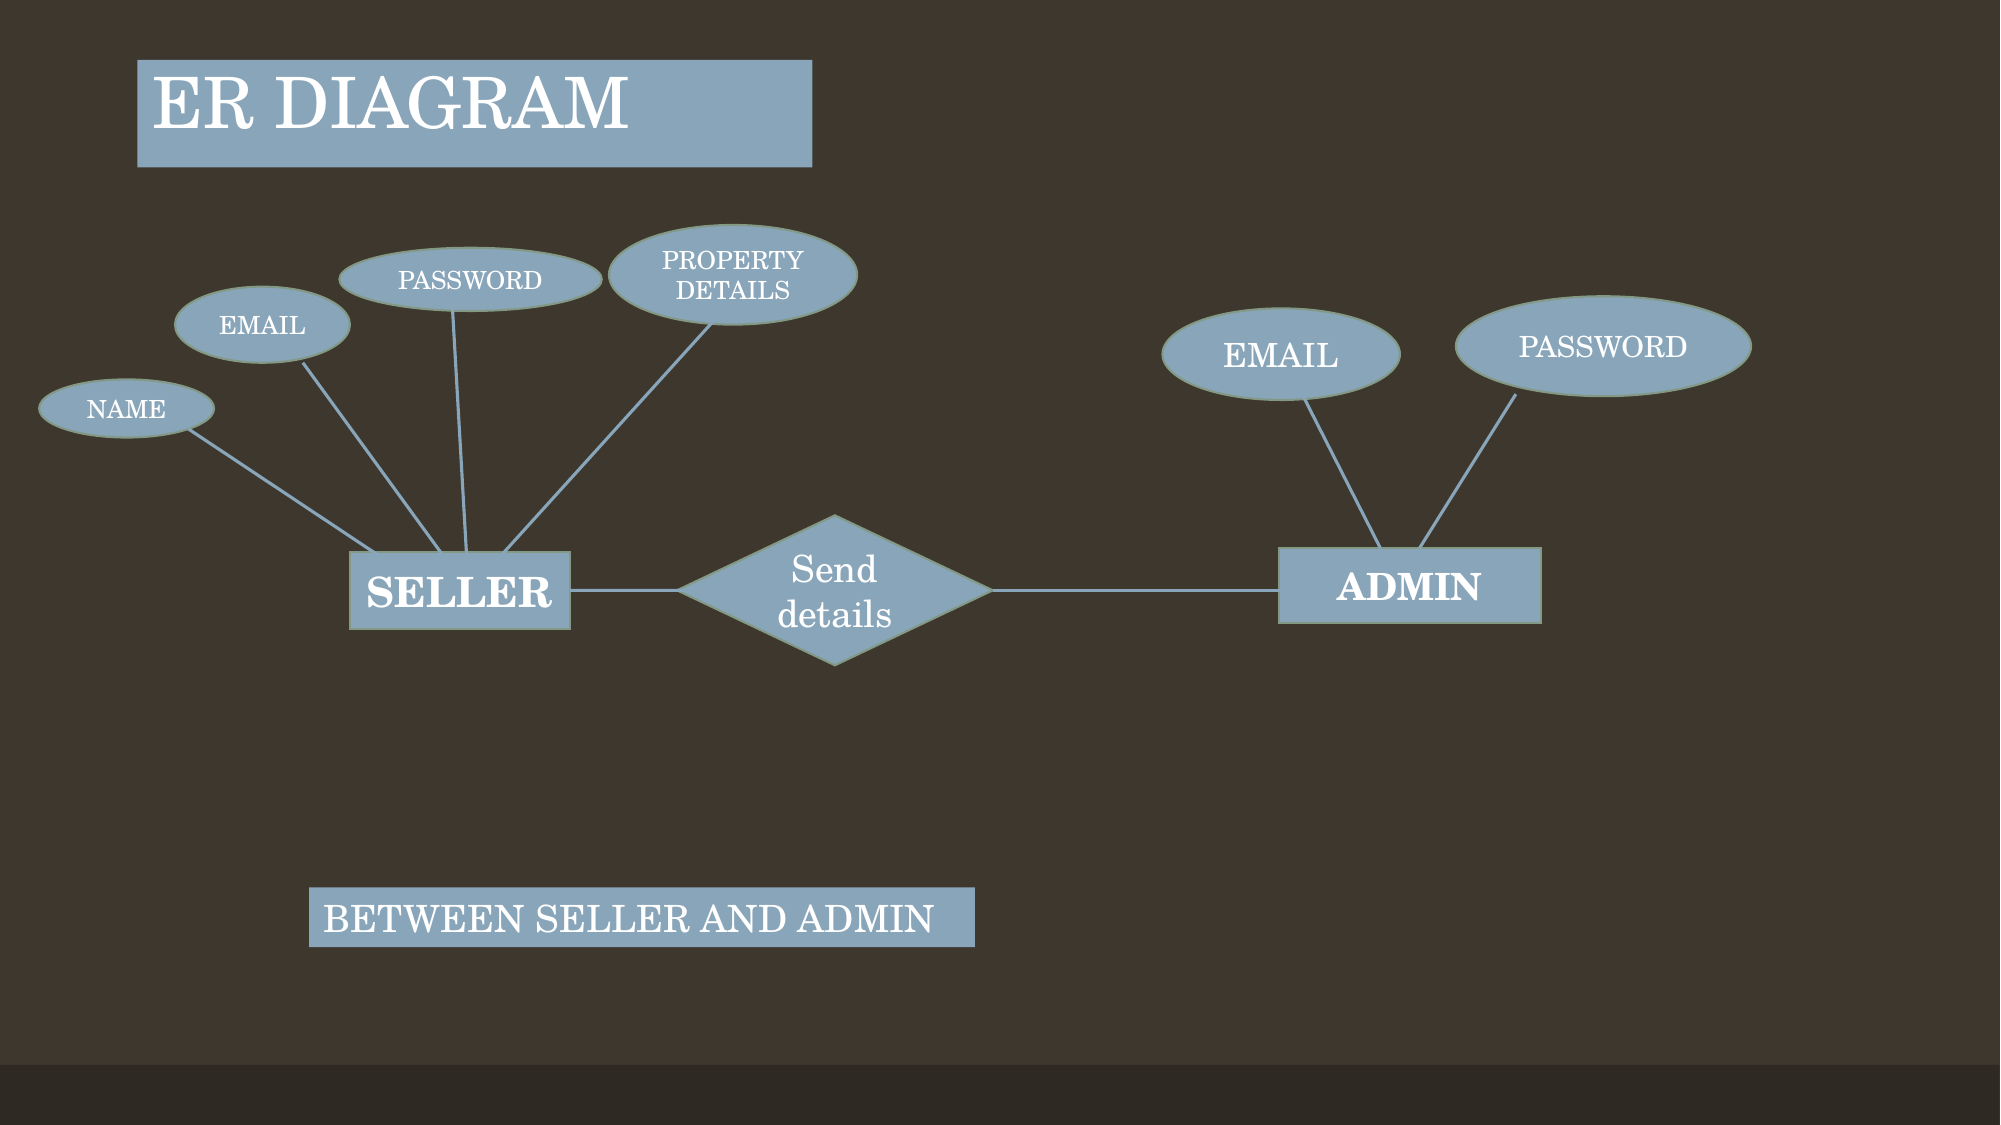

# ER DIAGRAM
PROPERTY
DETAILS
PASSWORD
EMAIL
PASSWORD

EMAIL
NAME
Send
details
ADMIN
SELLER
BETWEEN SELLER AND ADMIN